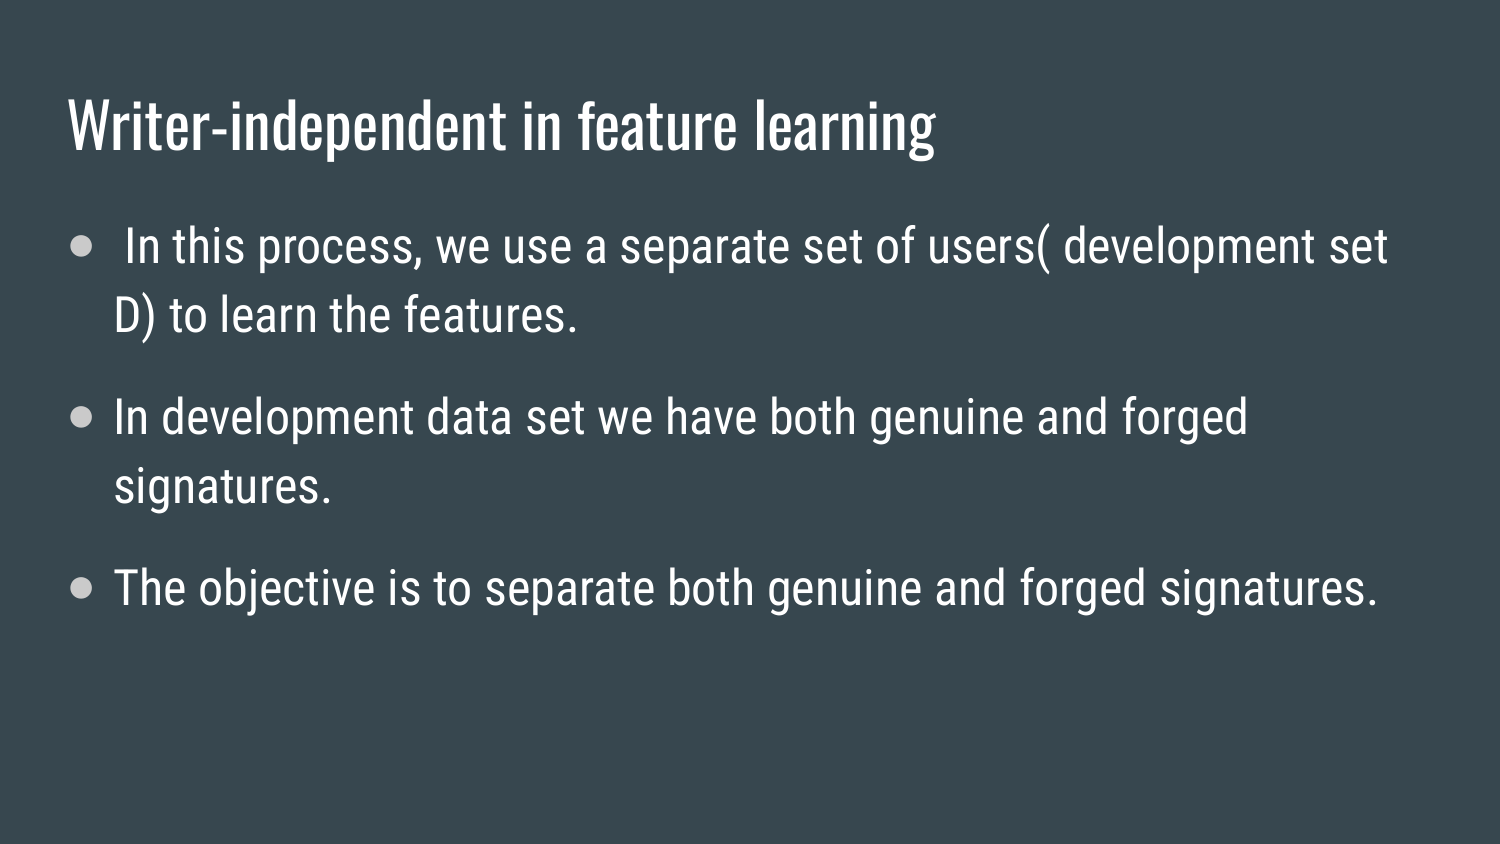

# Writer-independent in feature learning
 In this process, we use a separate set of users( development set D) to learn the features.
In development data set we have both genuine and forged signatures.
The objective is to separate both genuine and forged signatures.